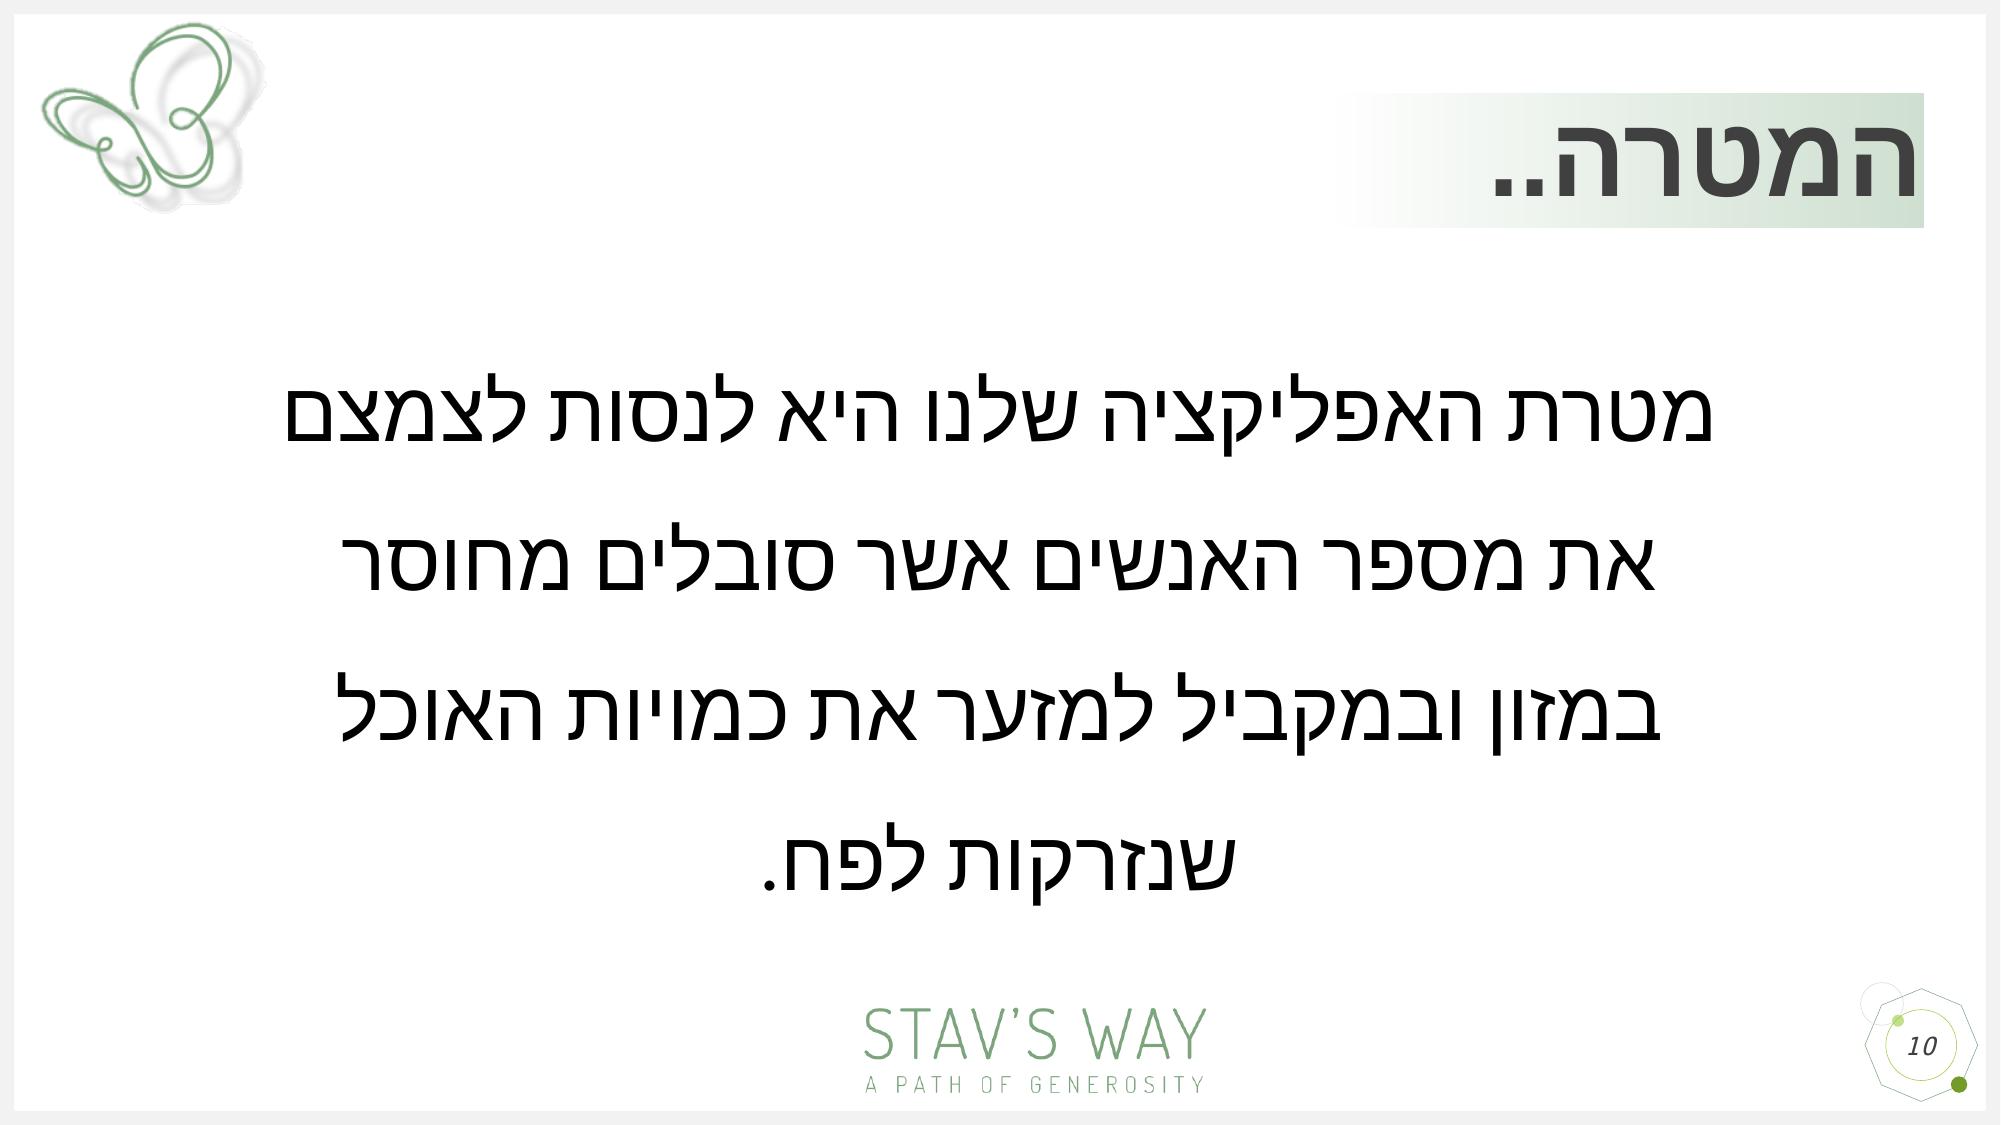

# המטרה..
מטרת האפליקציה שלנו היא לנסות לצמצם את מספר האנשים אשר סובלים מחוסר במזון ובמקביל למזער את כמויות האוכל שנזרקות לפח.

10